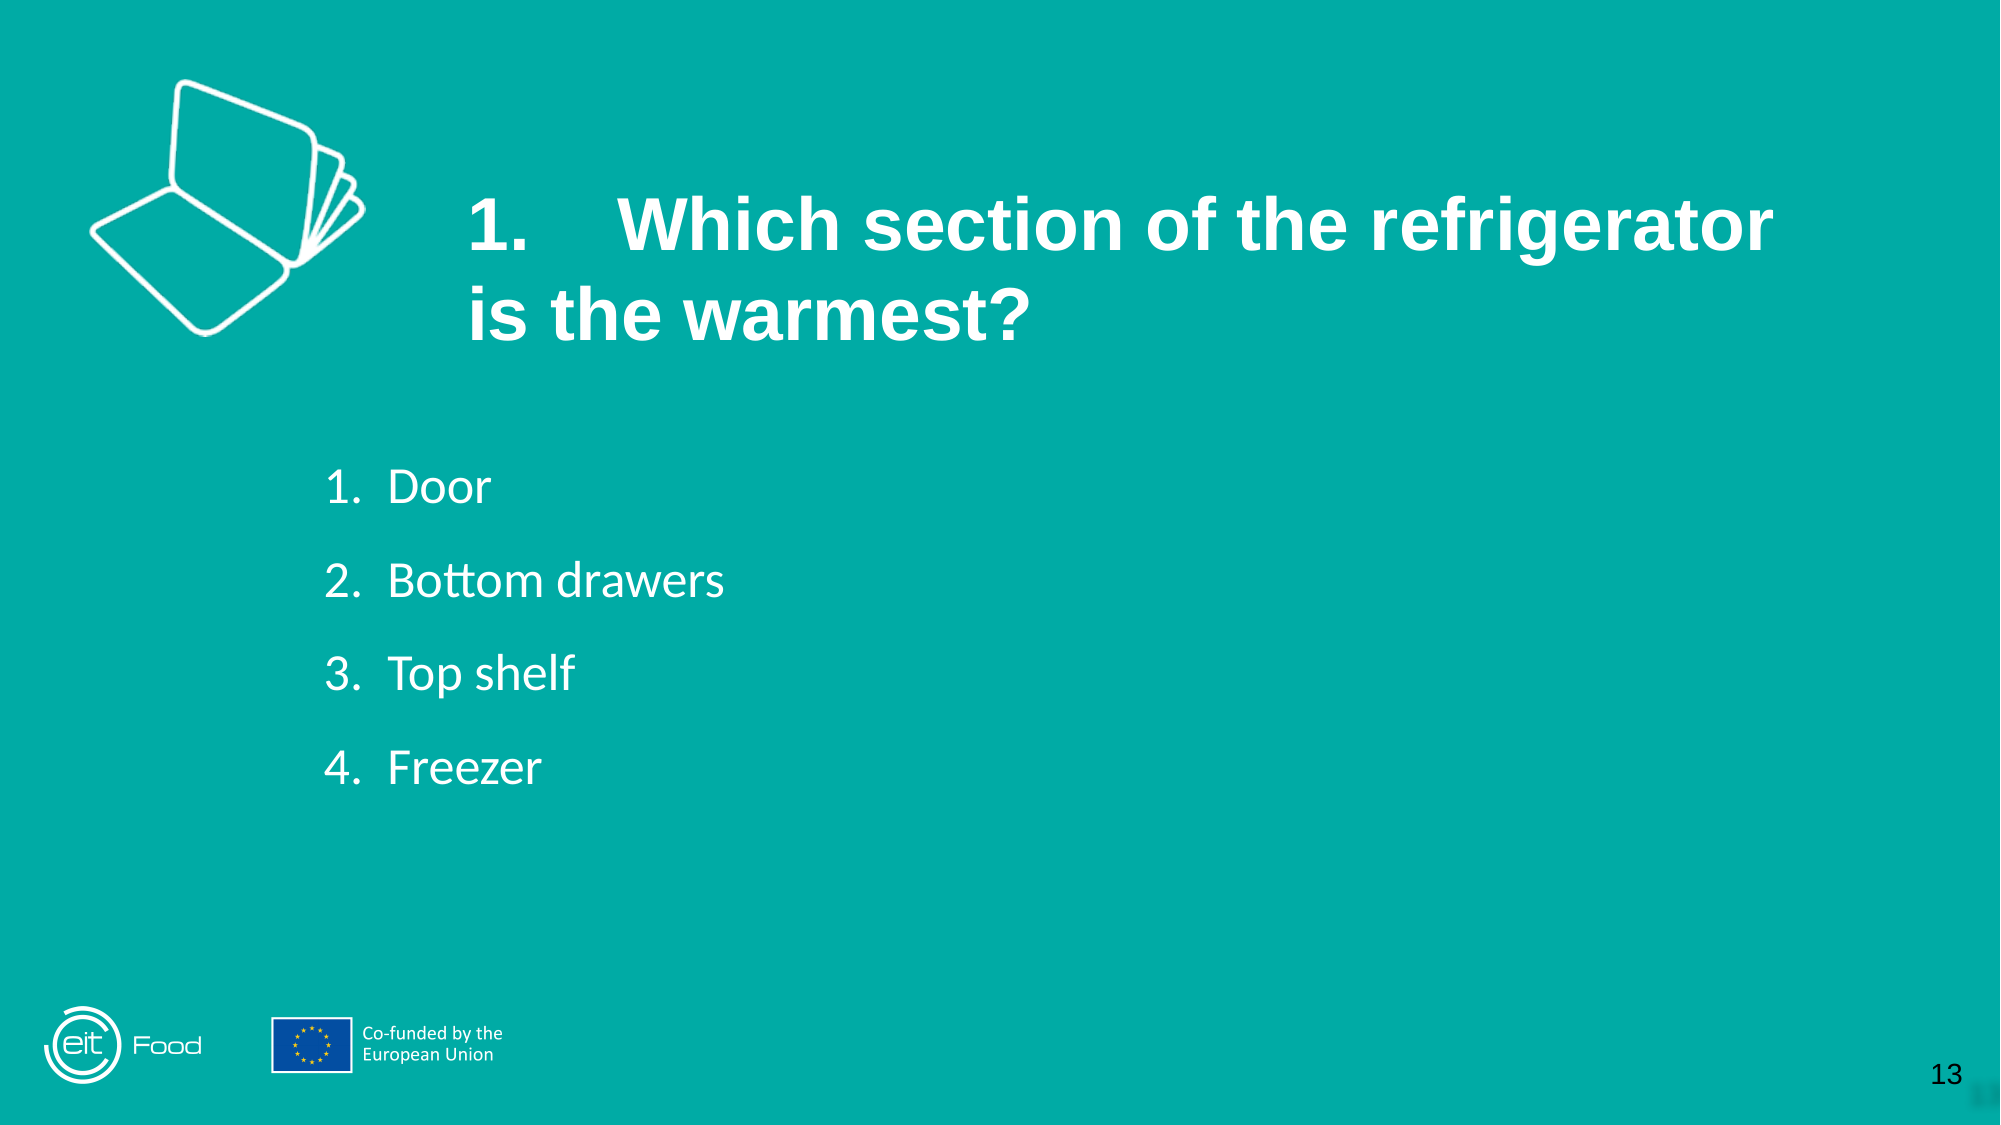

1.	Which section of the refrigerator is the warmest?

Door
Bottom drawers
Top shelf
Freezer
13